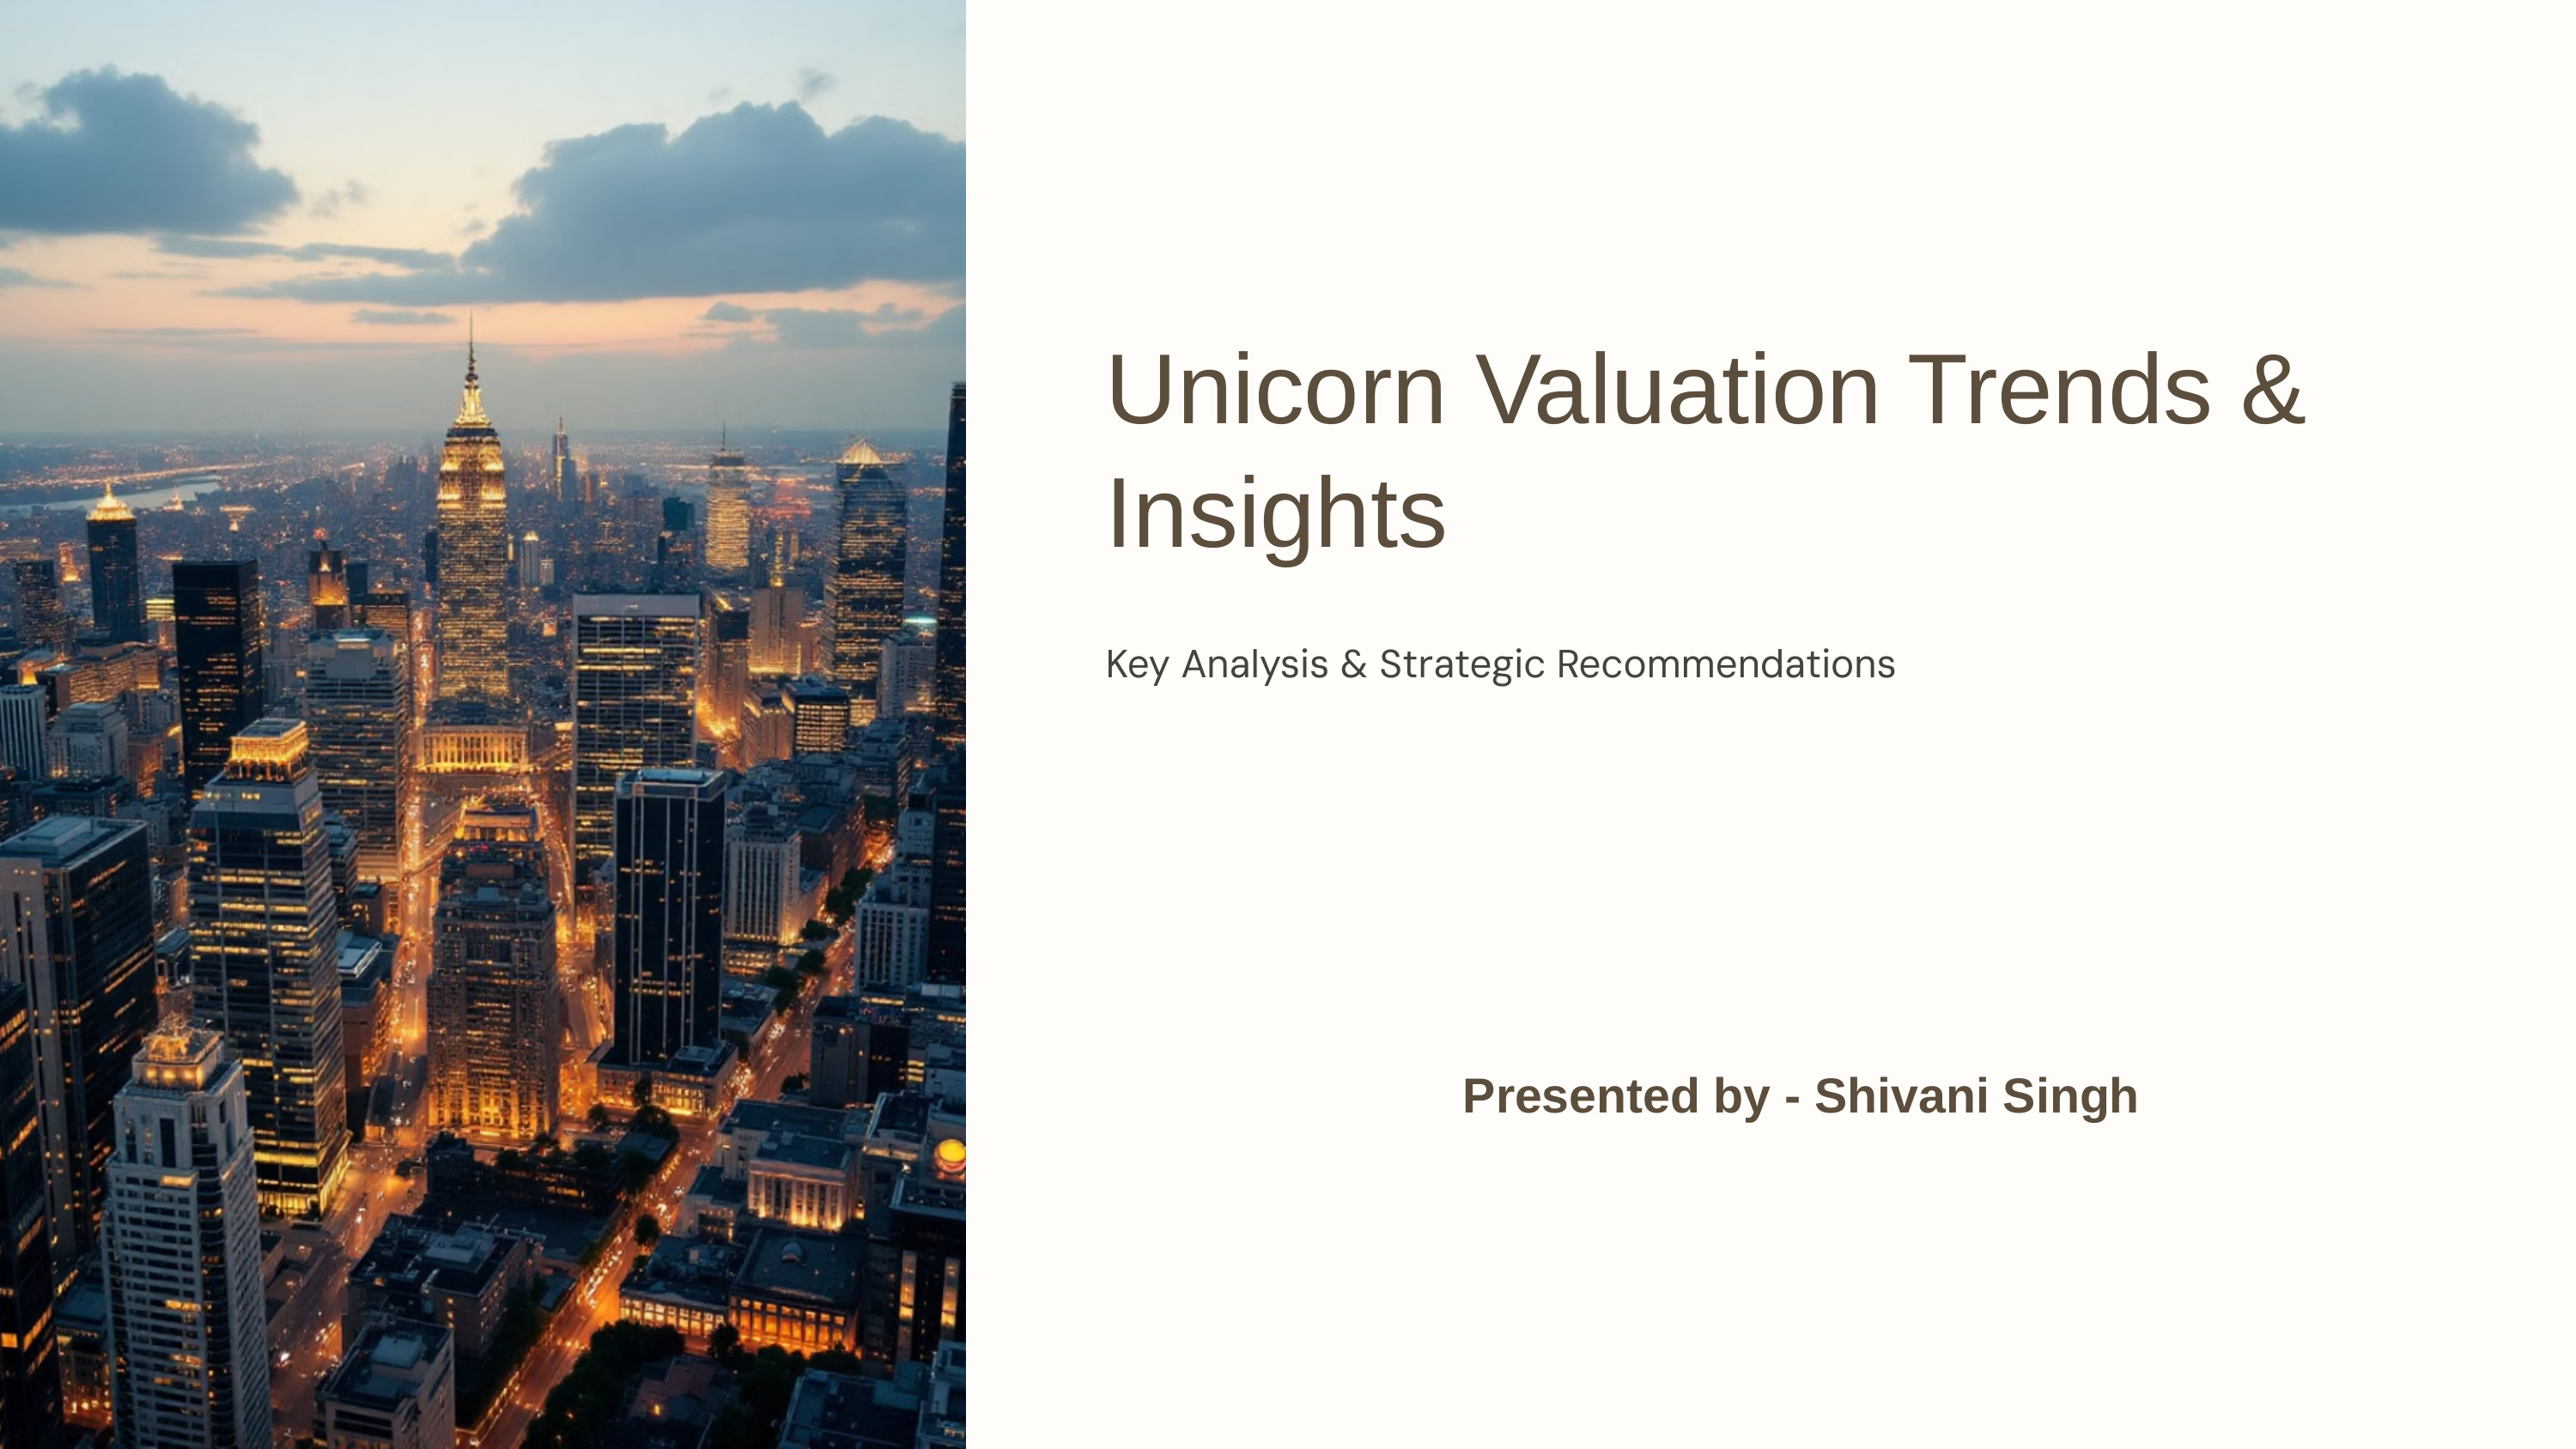

Unicorn Valuation Trends & Insights

Key Analysis & Strategic Recommendations

                                                                                                                           Presented by - Shivani Singh